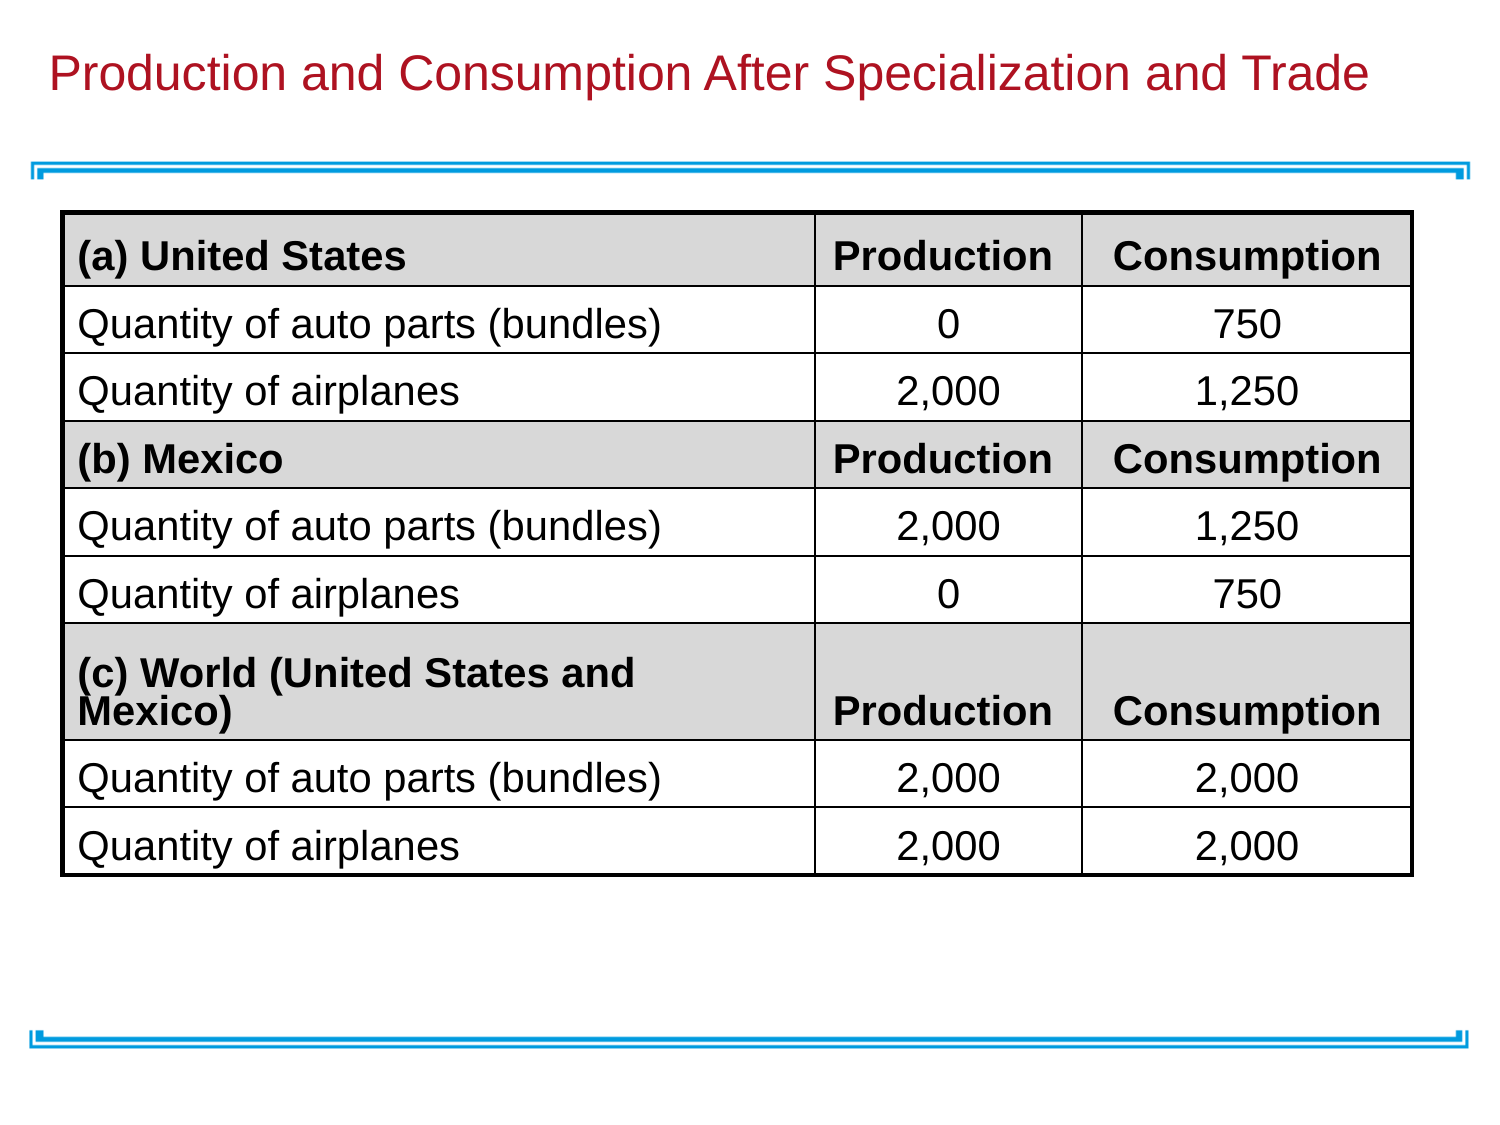

# Production and Consumption After Specialization and Trade
| (a) United States | Production | Consumption |
| --- | --- | --- |
| Quantity of auto parts (bundles) | 0 | 750 |
| Quantity of airplanes | 2,000 | 1,250 |
| (b) Mexico | Production | Consumption |
| Quantity of auto parts (bundles) | 2,000 | 1,250 |
| Quantity of airplanes | 0 | 750 |
| (c) World (United States and Mexico) | Production | Consumption |
| Quantity of auto parts (bundles) | 2,000 | 2,000 |
| Quantity of airplanes | 2,000 | 2,000 |